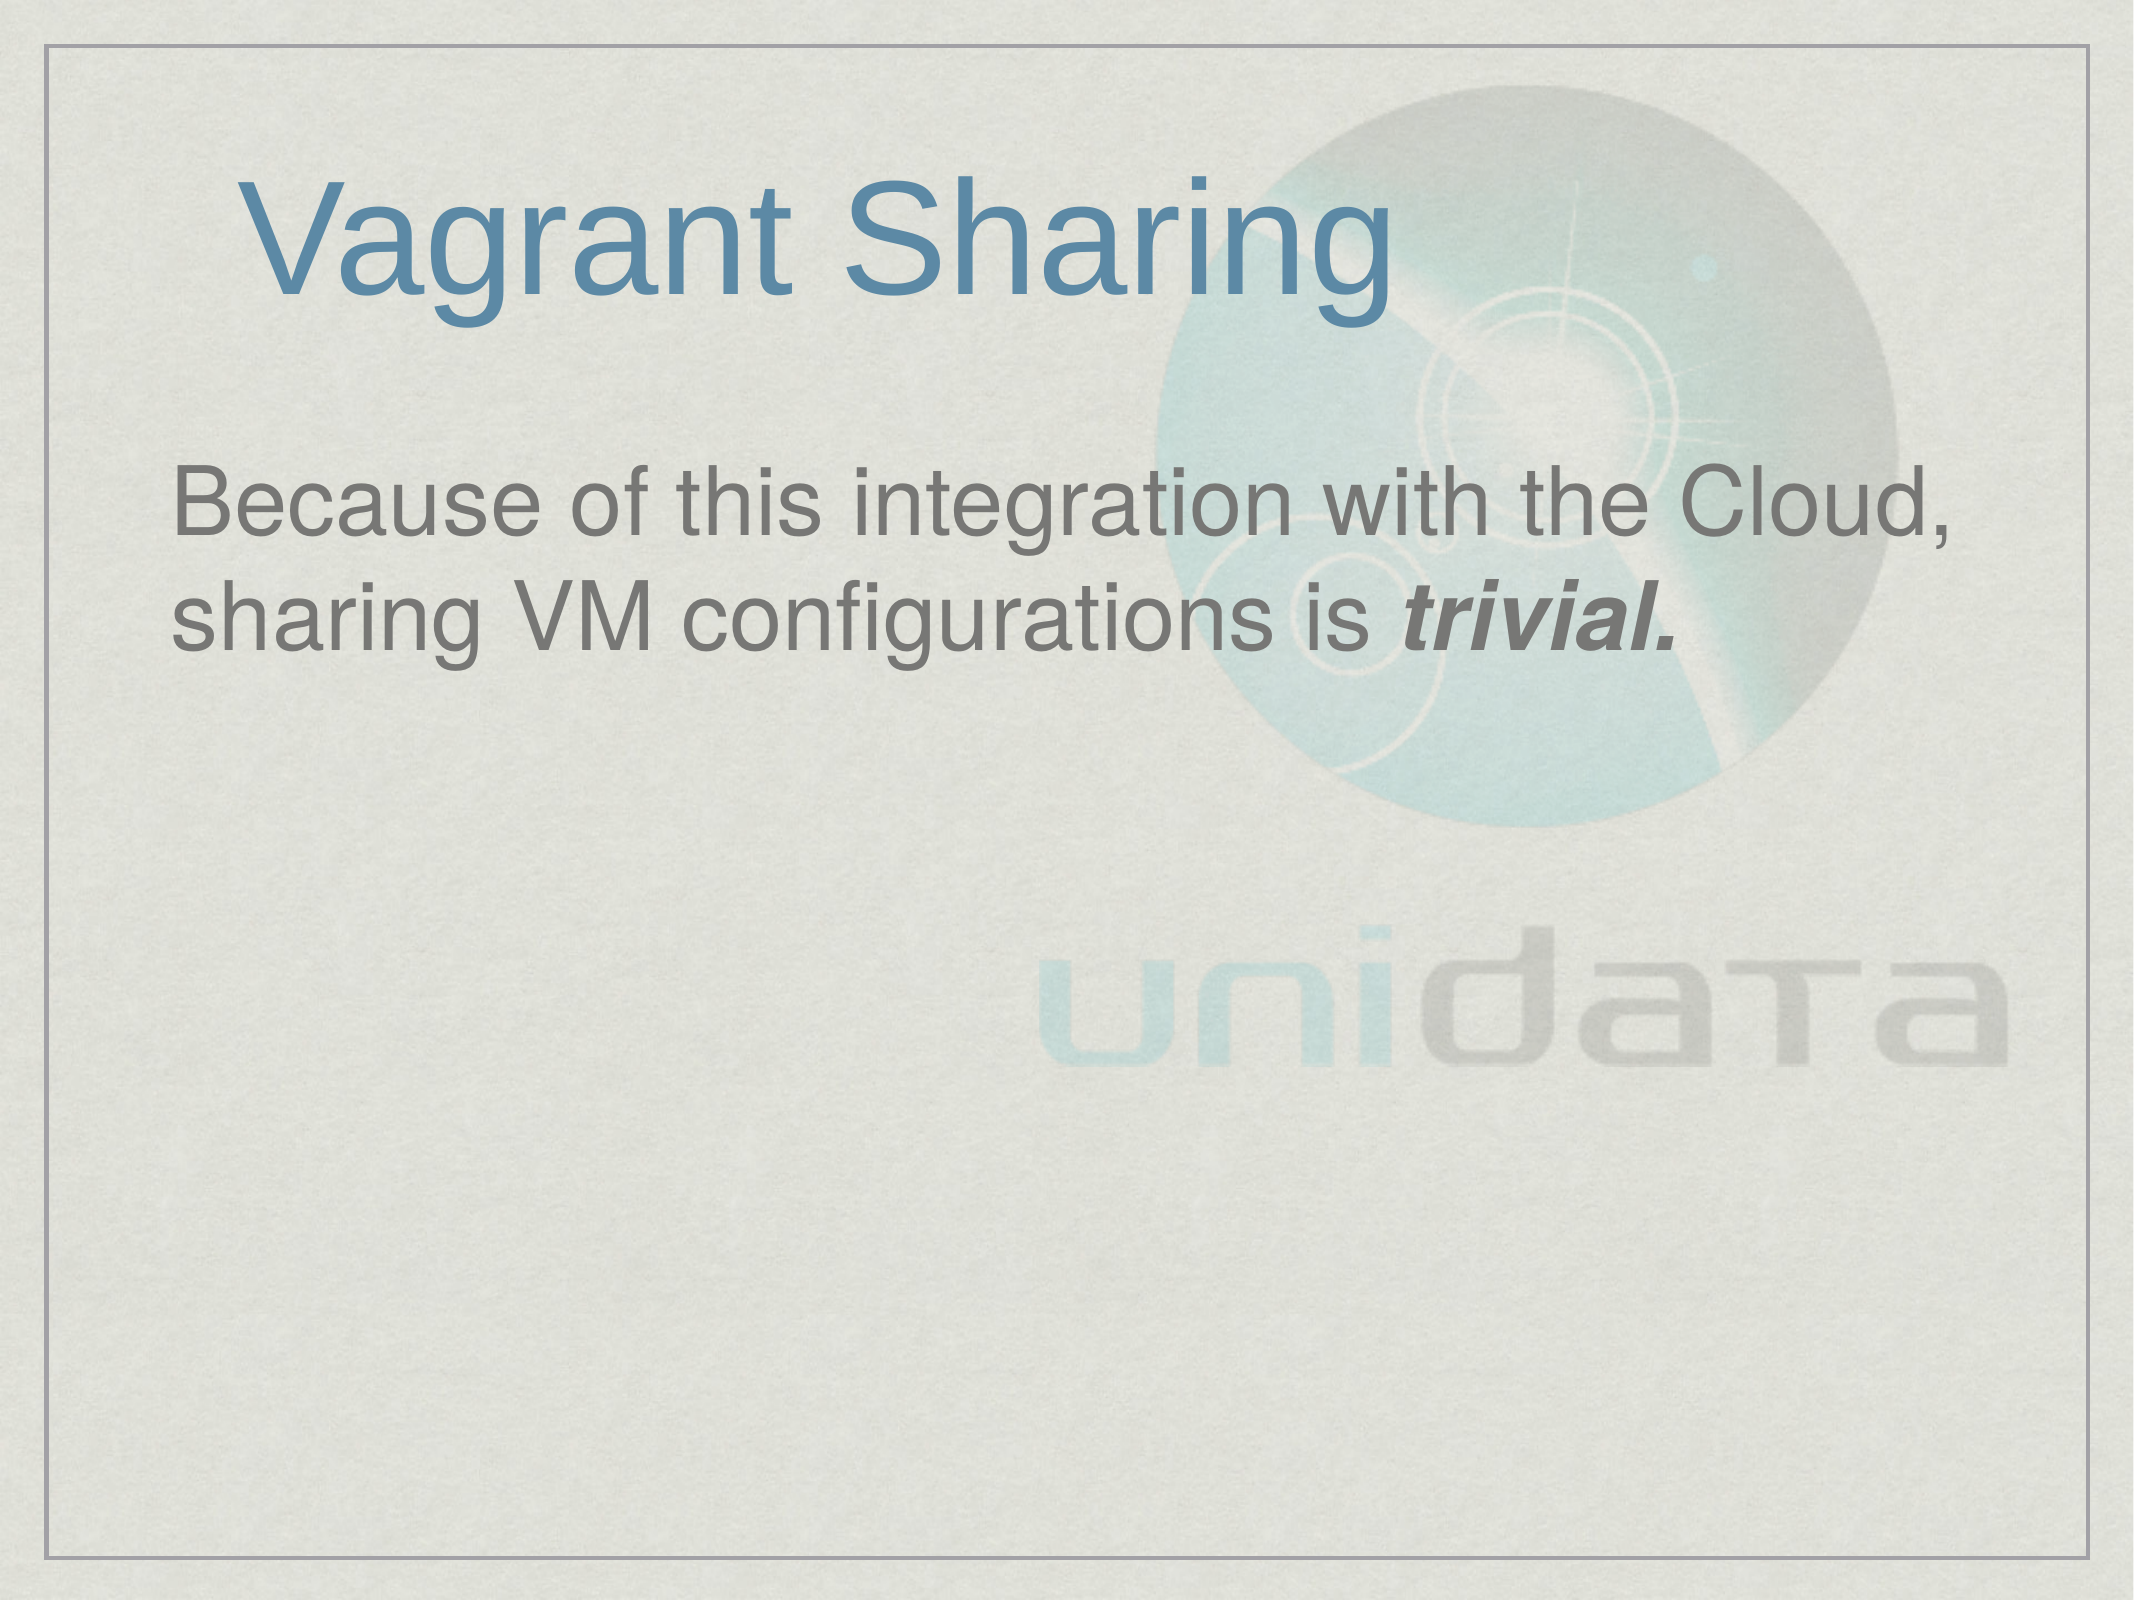

# Vagrant Sharing
Because of this integration with the Cloud, sharing VM configurations is trivial.